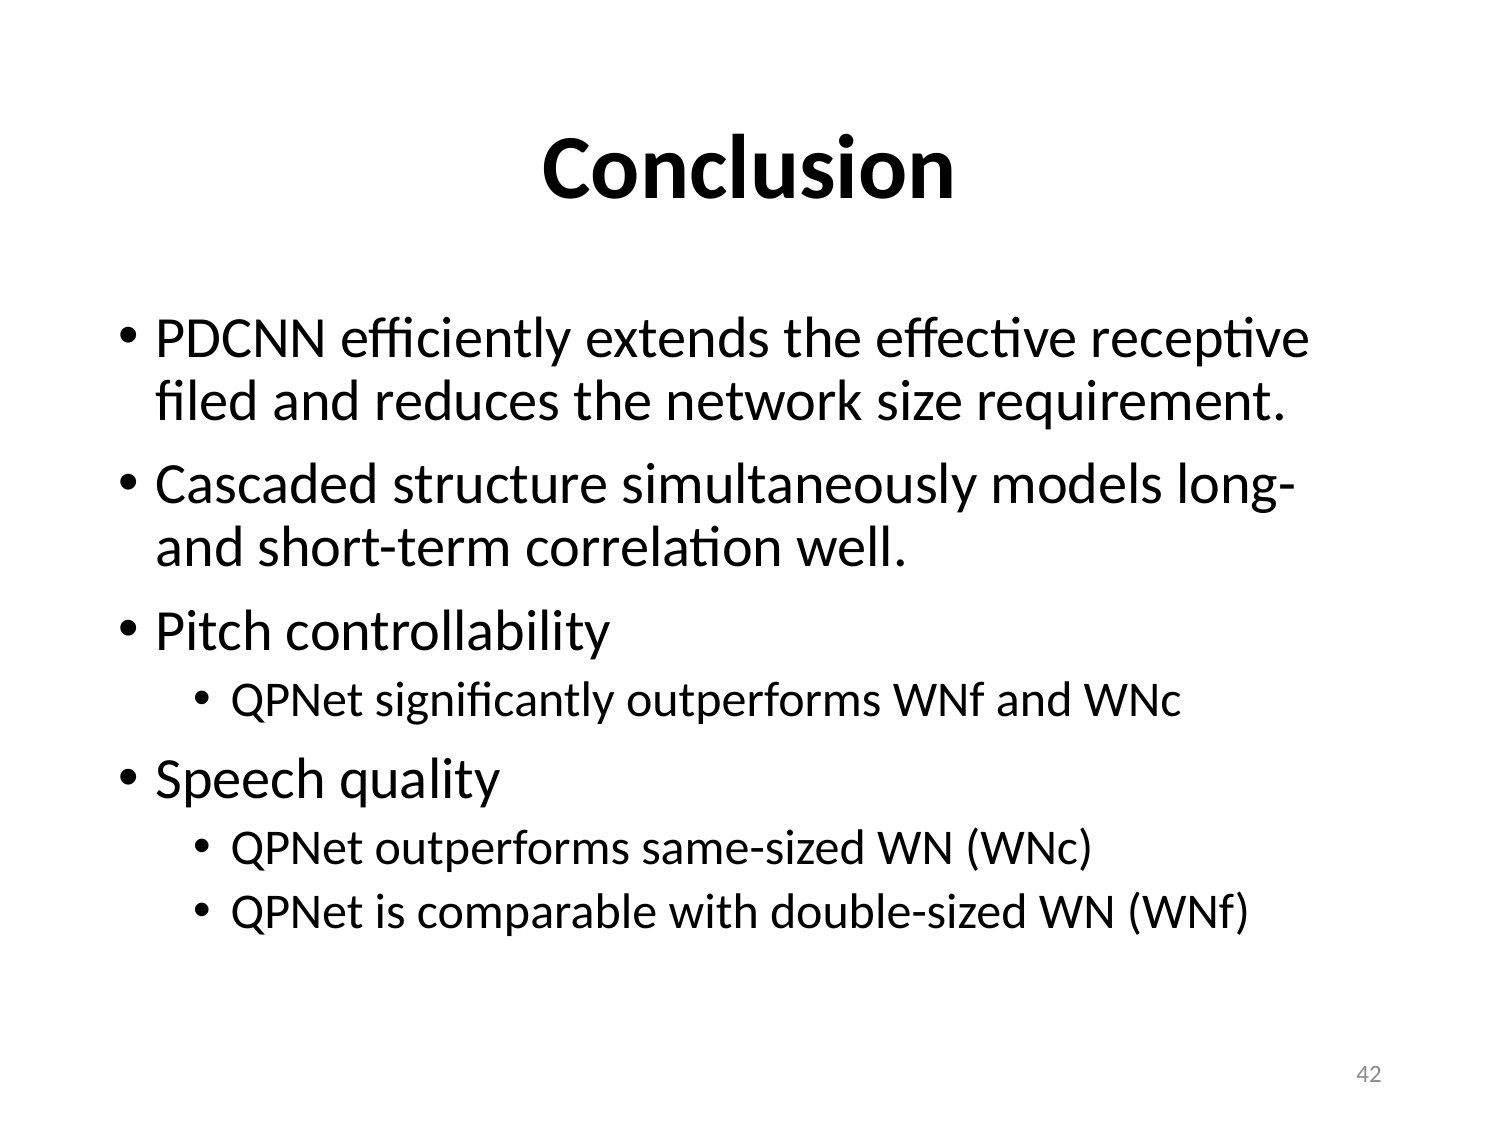

# Conclusion
PDCNN efficiently extends the effective receptive filed and reduces the network size requirement.
Cascaded structure simultaneously models long- and short-term correlation well.
Pitch controllability
QPNet significantly outperforms WNf and WNc
Speech quality
QPNet outperforms same-sized WN (WNc)
QPNet is comparable with double-sized WN (WNf)

42